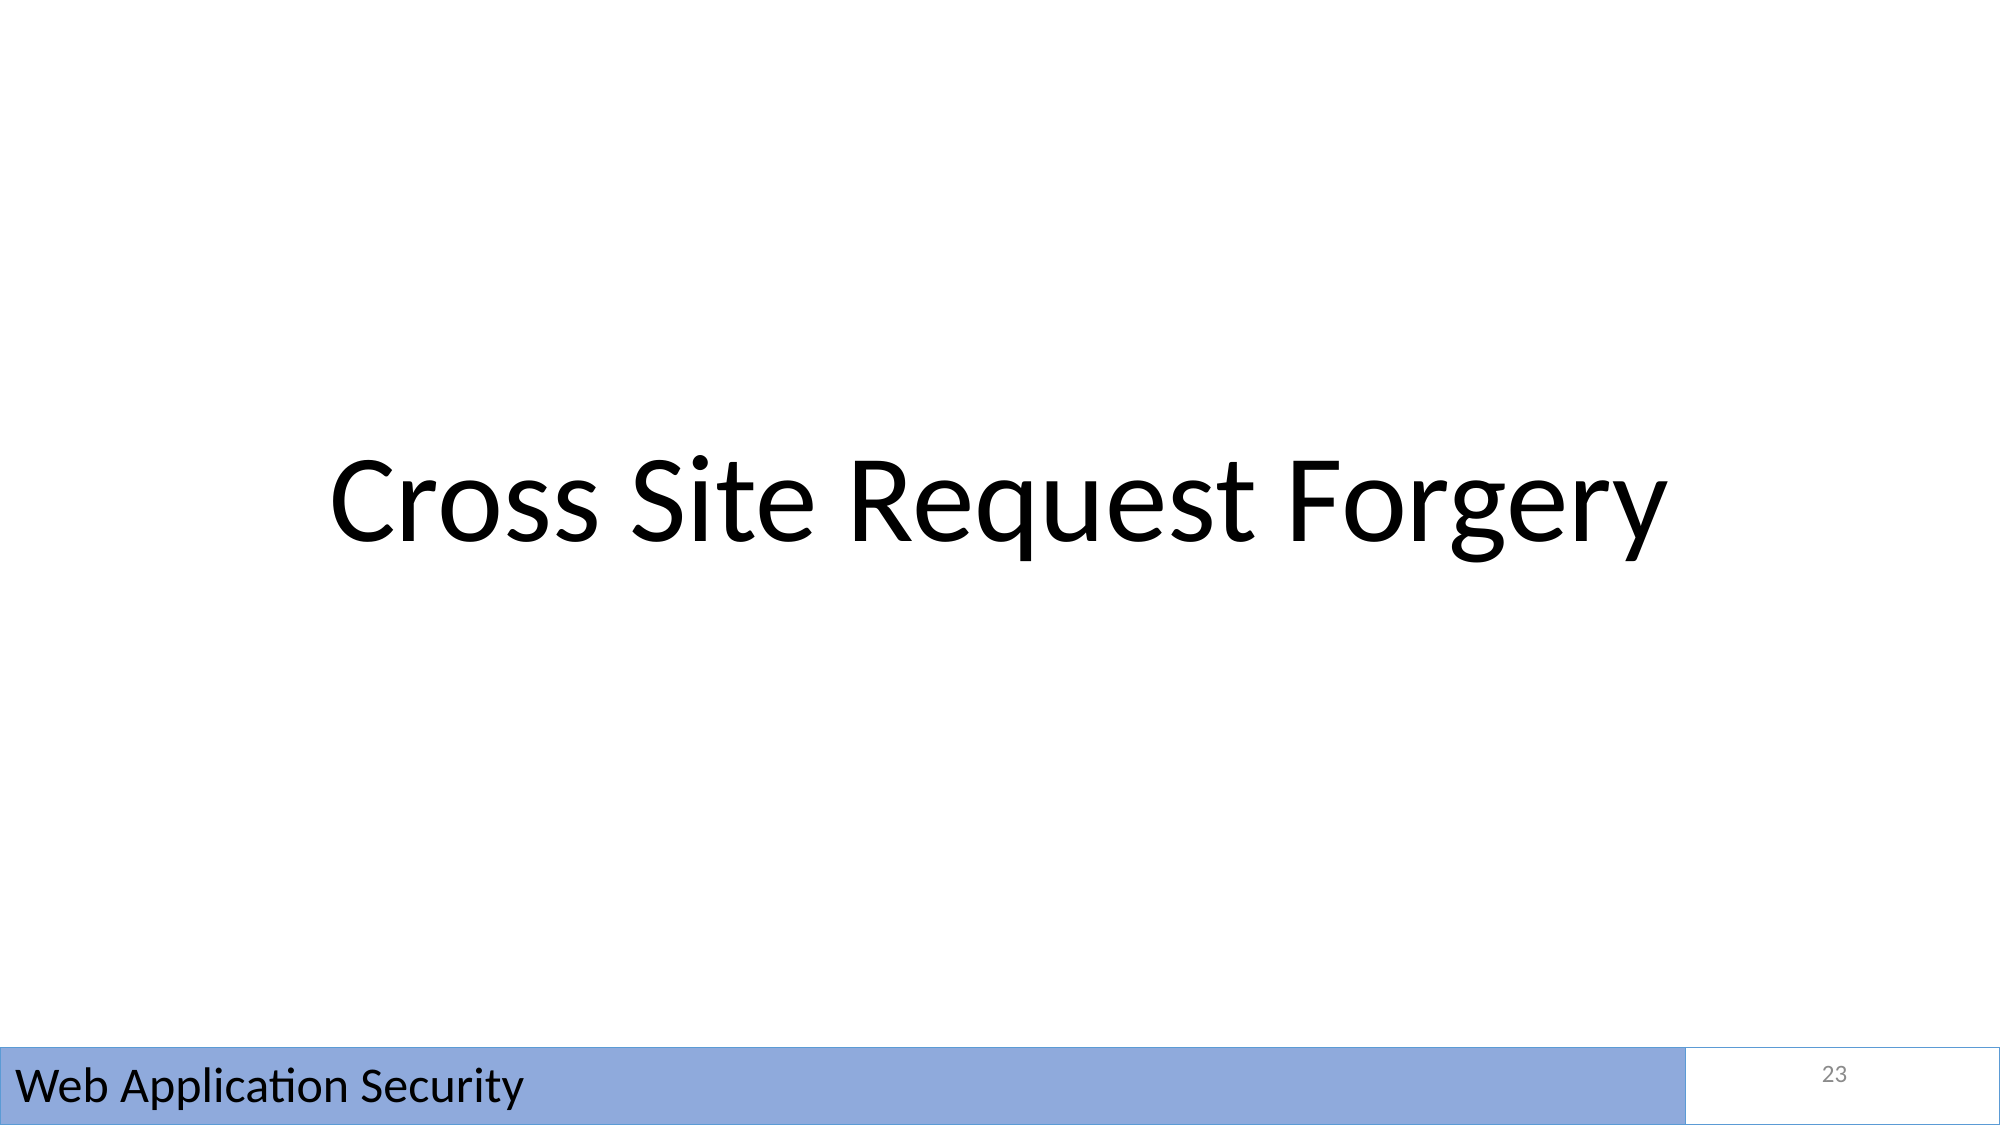

# Cross Site Request Forgery

23
Web Application Security